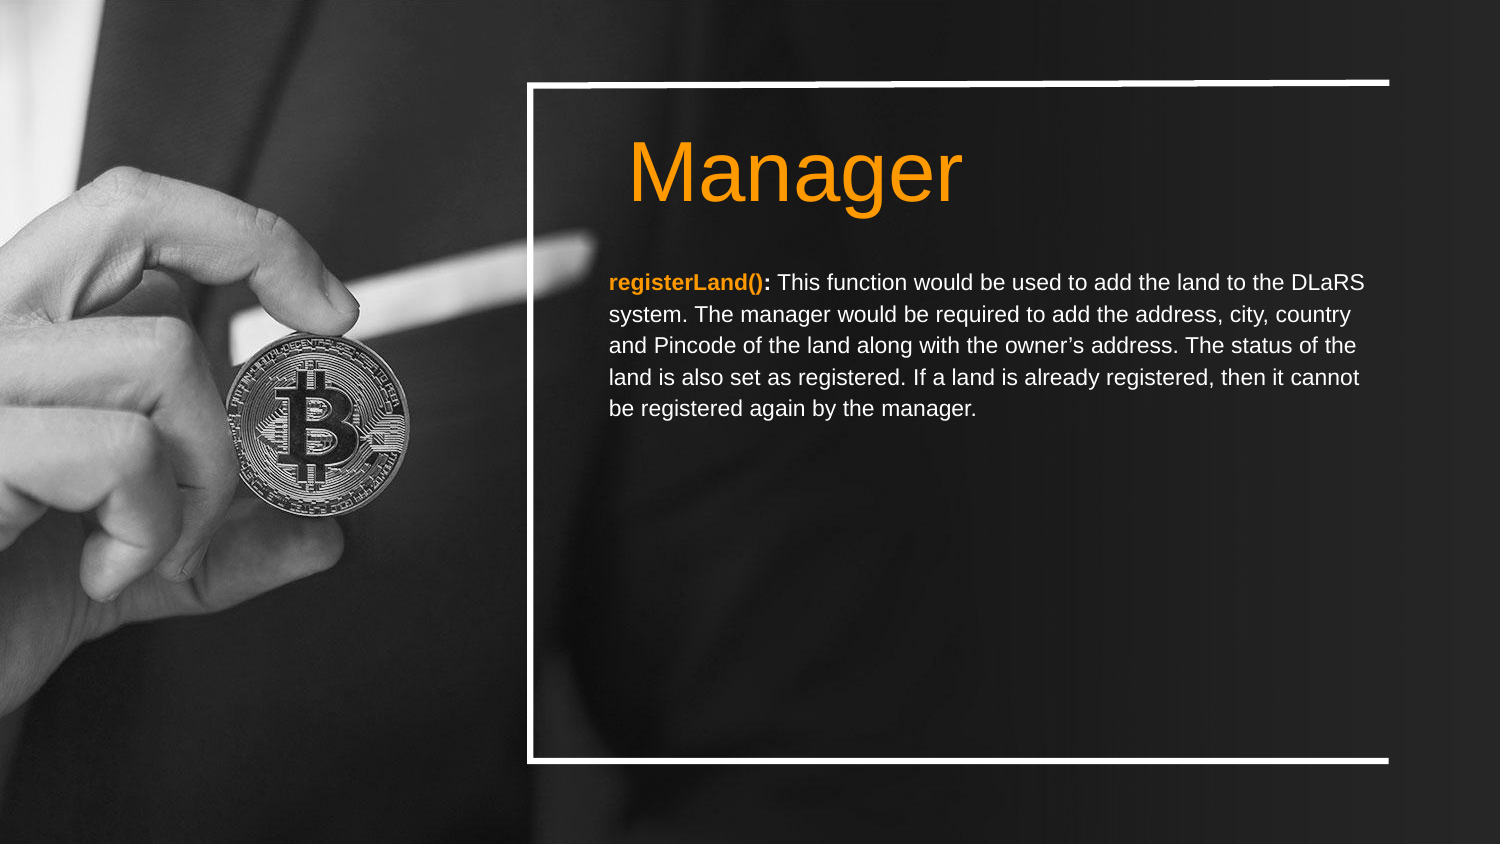

Manager
registerLand(): This function would be used to add the land to the DLaRS system. The manager would be required to add the address, city, country and Pincode of the land along with the owner’s address. The status of the land is also set as registered. If a land is already registered, then it cannot be registered again by the manager.